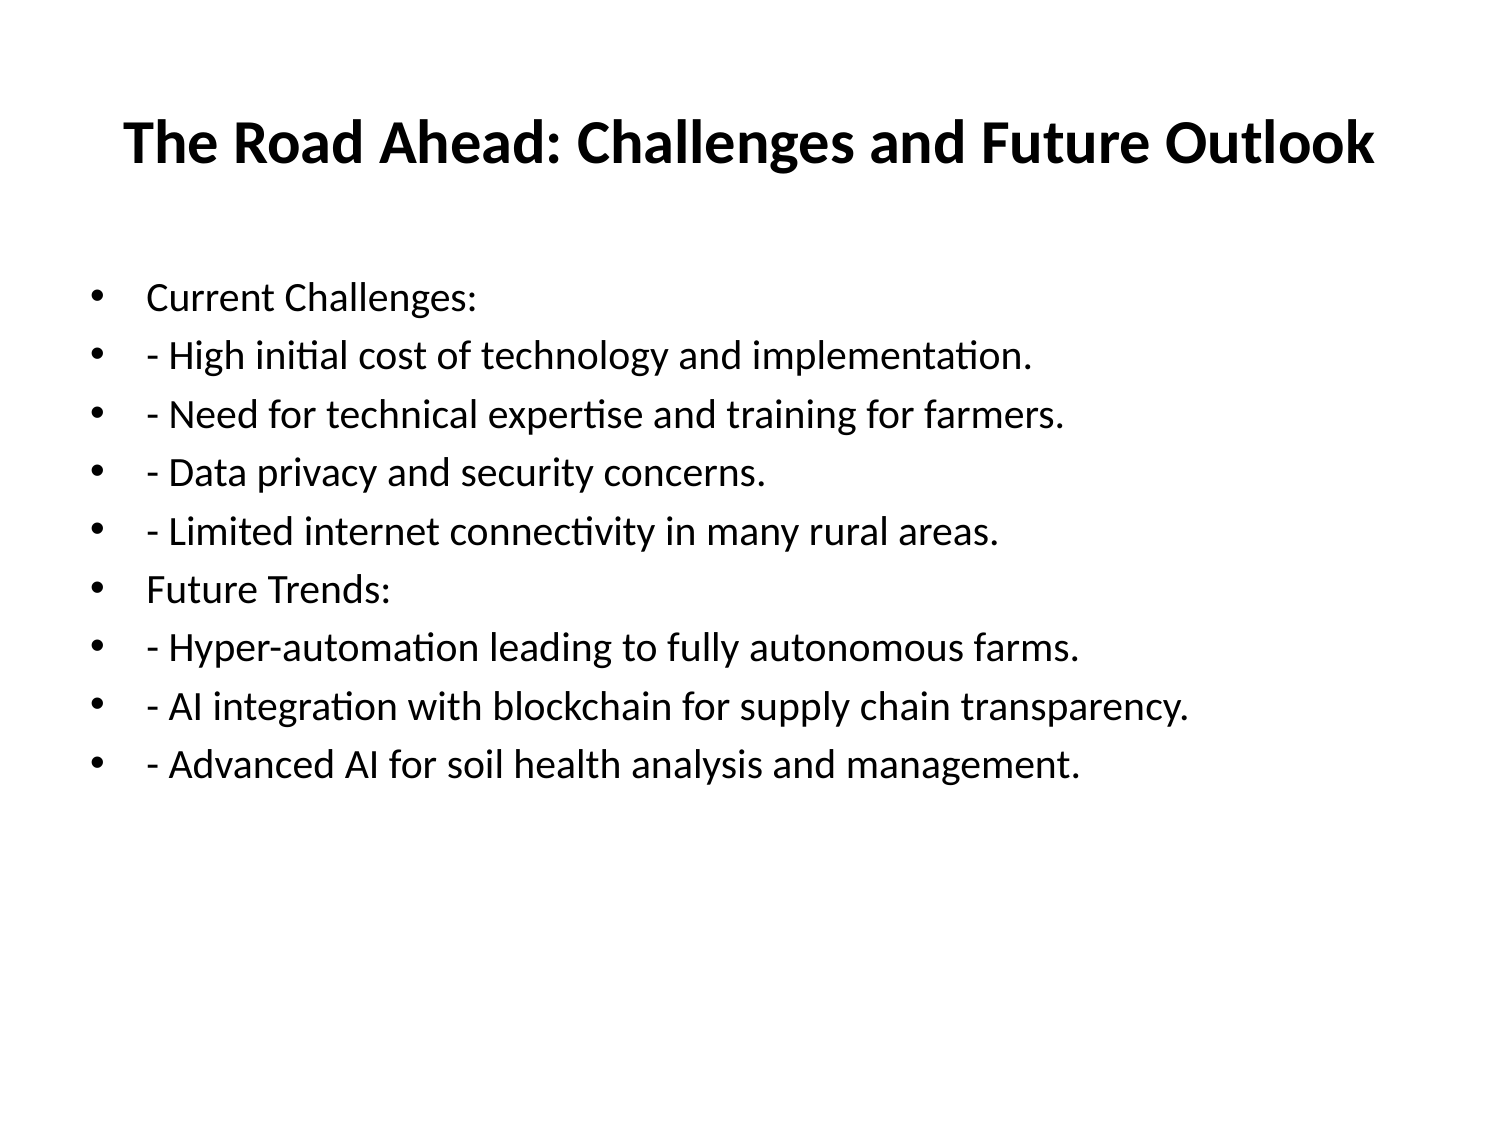

# The Road Ahead: Challenges and Future Outlook
Current Challenges:
- High initial cost of technology and implementation.
- Need for technical expertise and training for farmers.
- Data privacy and security concerns.
- Limited internet connectivity in many rural areas.
Future Trends:
- Hyper-automation leading to fully autonomous farms.
- AI integration with blockchain for supply chain transparency.
- Advanced AI for soil health analysis and management.